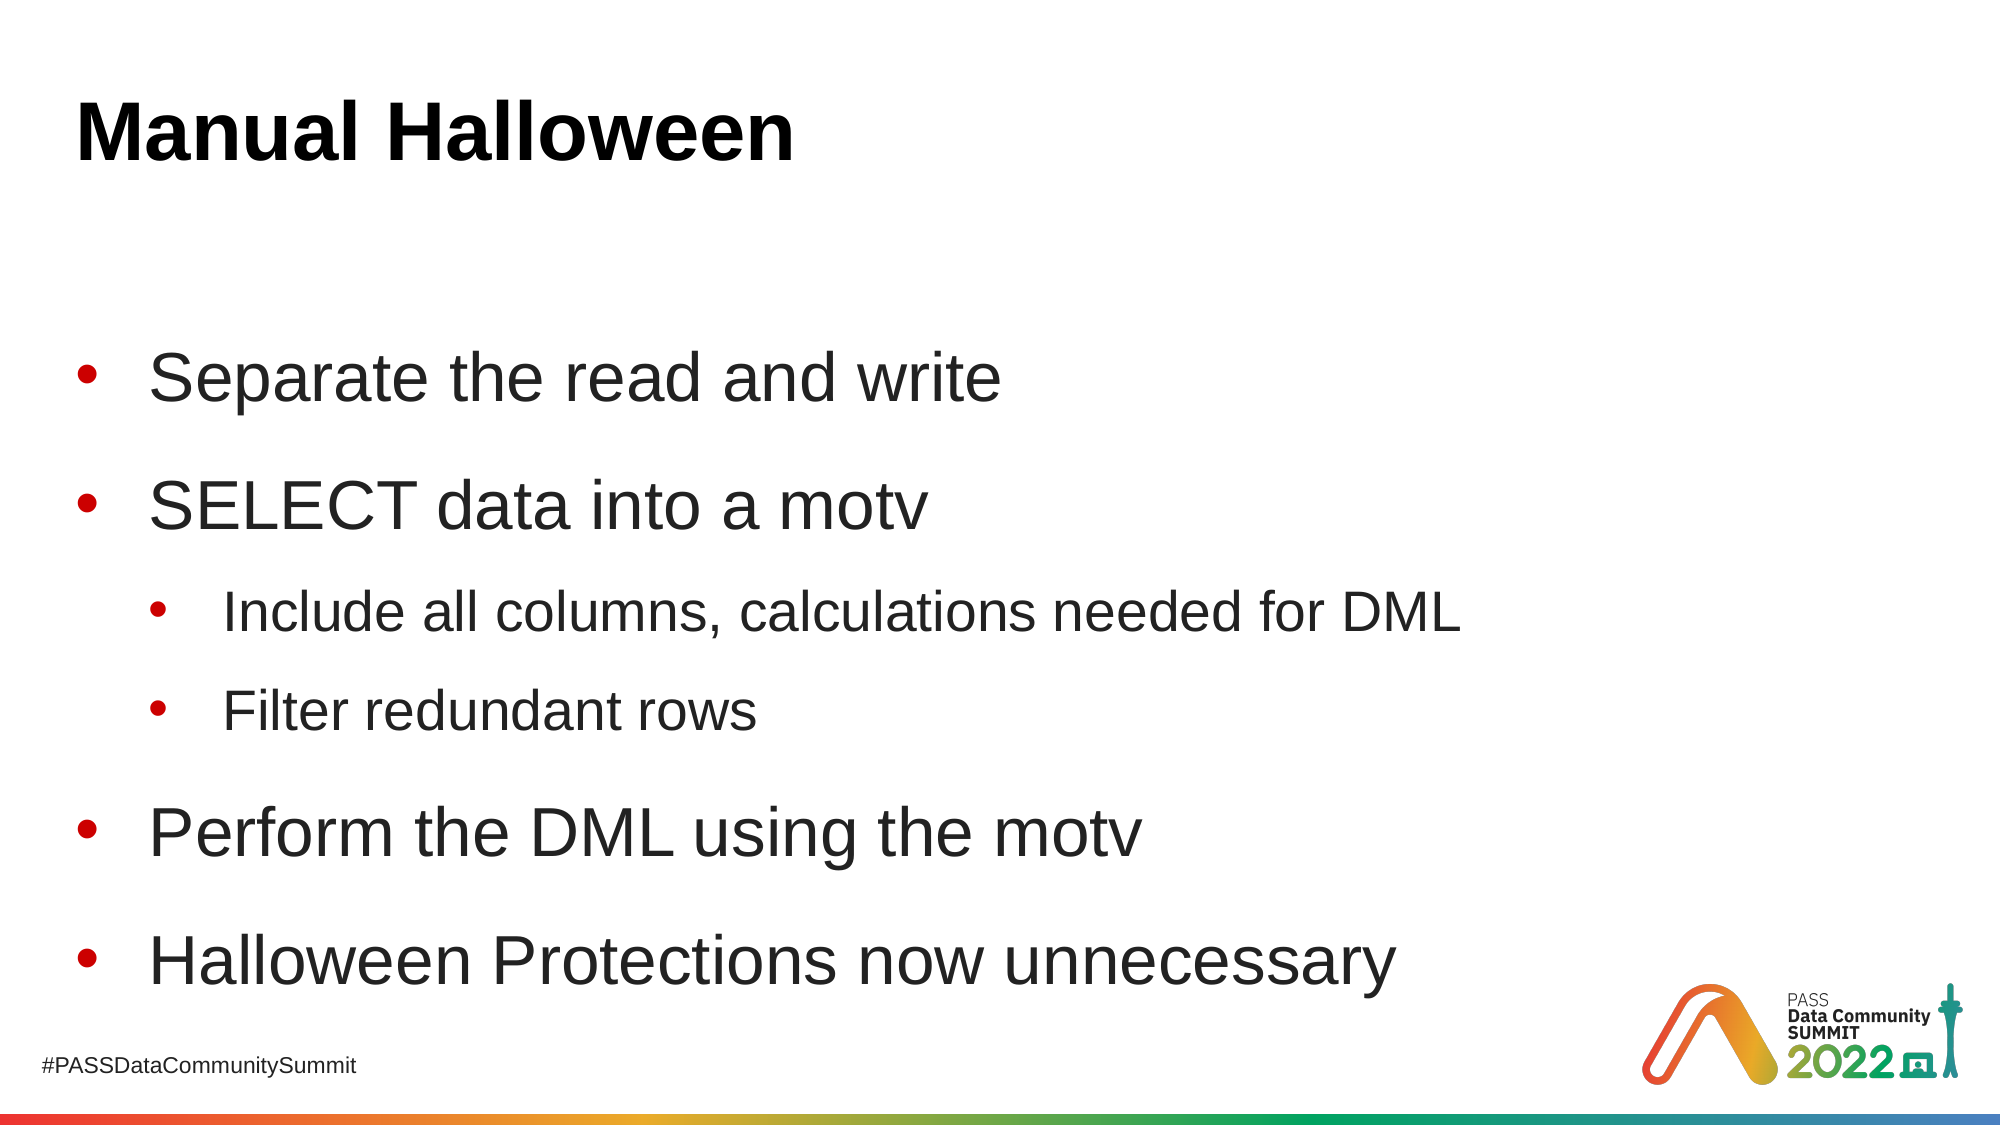

# Manual Halloween
Separate the read and write
SELECT data into a motv
Include all columns, calculations needed for DML
Filter redundant rows
Perform the DML using the motv
Halloween Protections now unnecessary